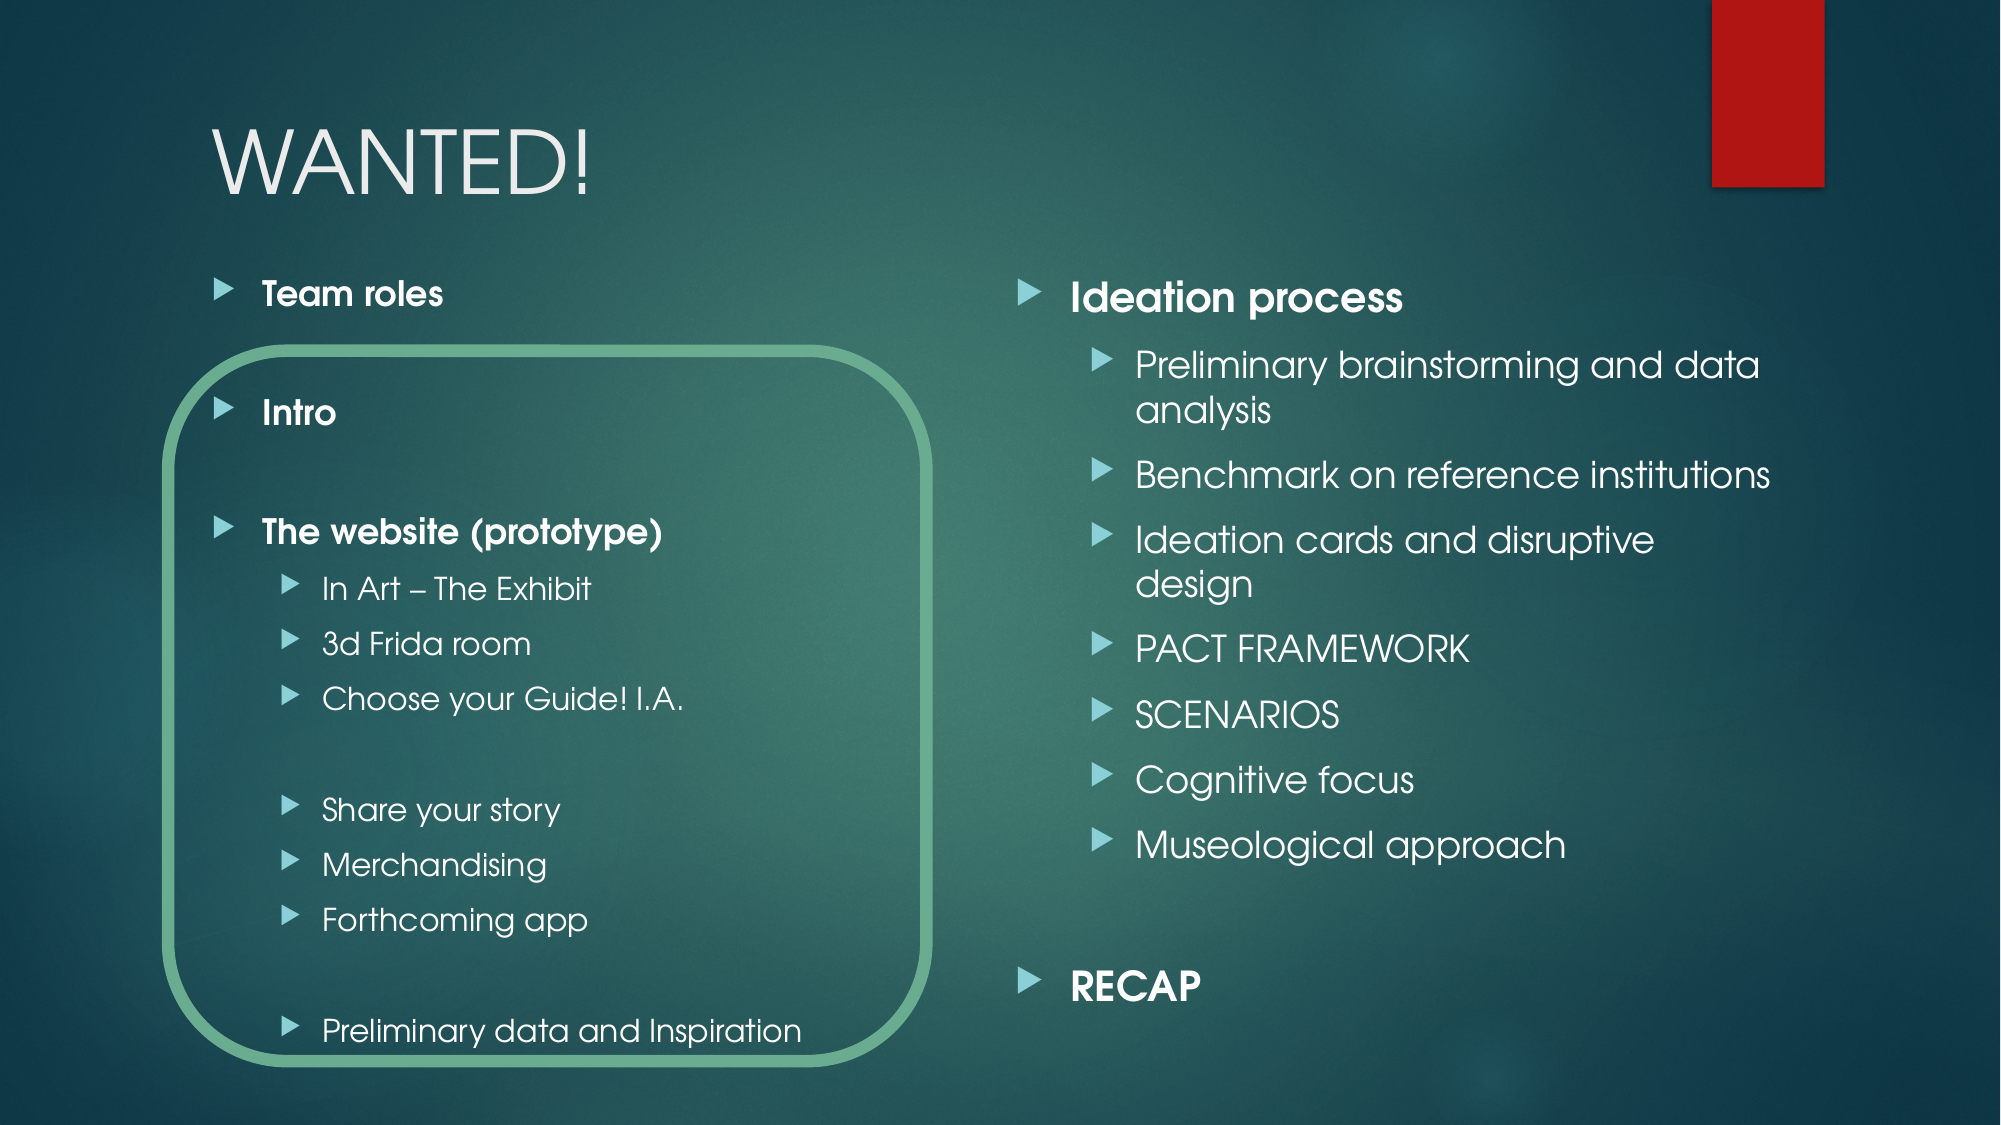

# WANTED!
Ideation process
Preliminary brainstorming and data analysis
Benchmark on reference institutions
Ideation cards and disruptive design
PACT FRAMEWORK
SCENARIOS
Cognitive focus
Museological approach

RECAP
Team roles

Intro

The website (prototype)
In Art – The Exhibit
3d Frida room
Choose your Guide! I.A.

Share your story
Merchandising
Forthcoming app

Preliminary data and Inspiration